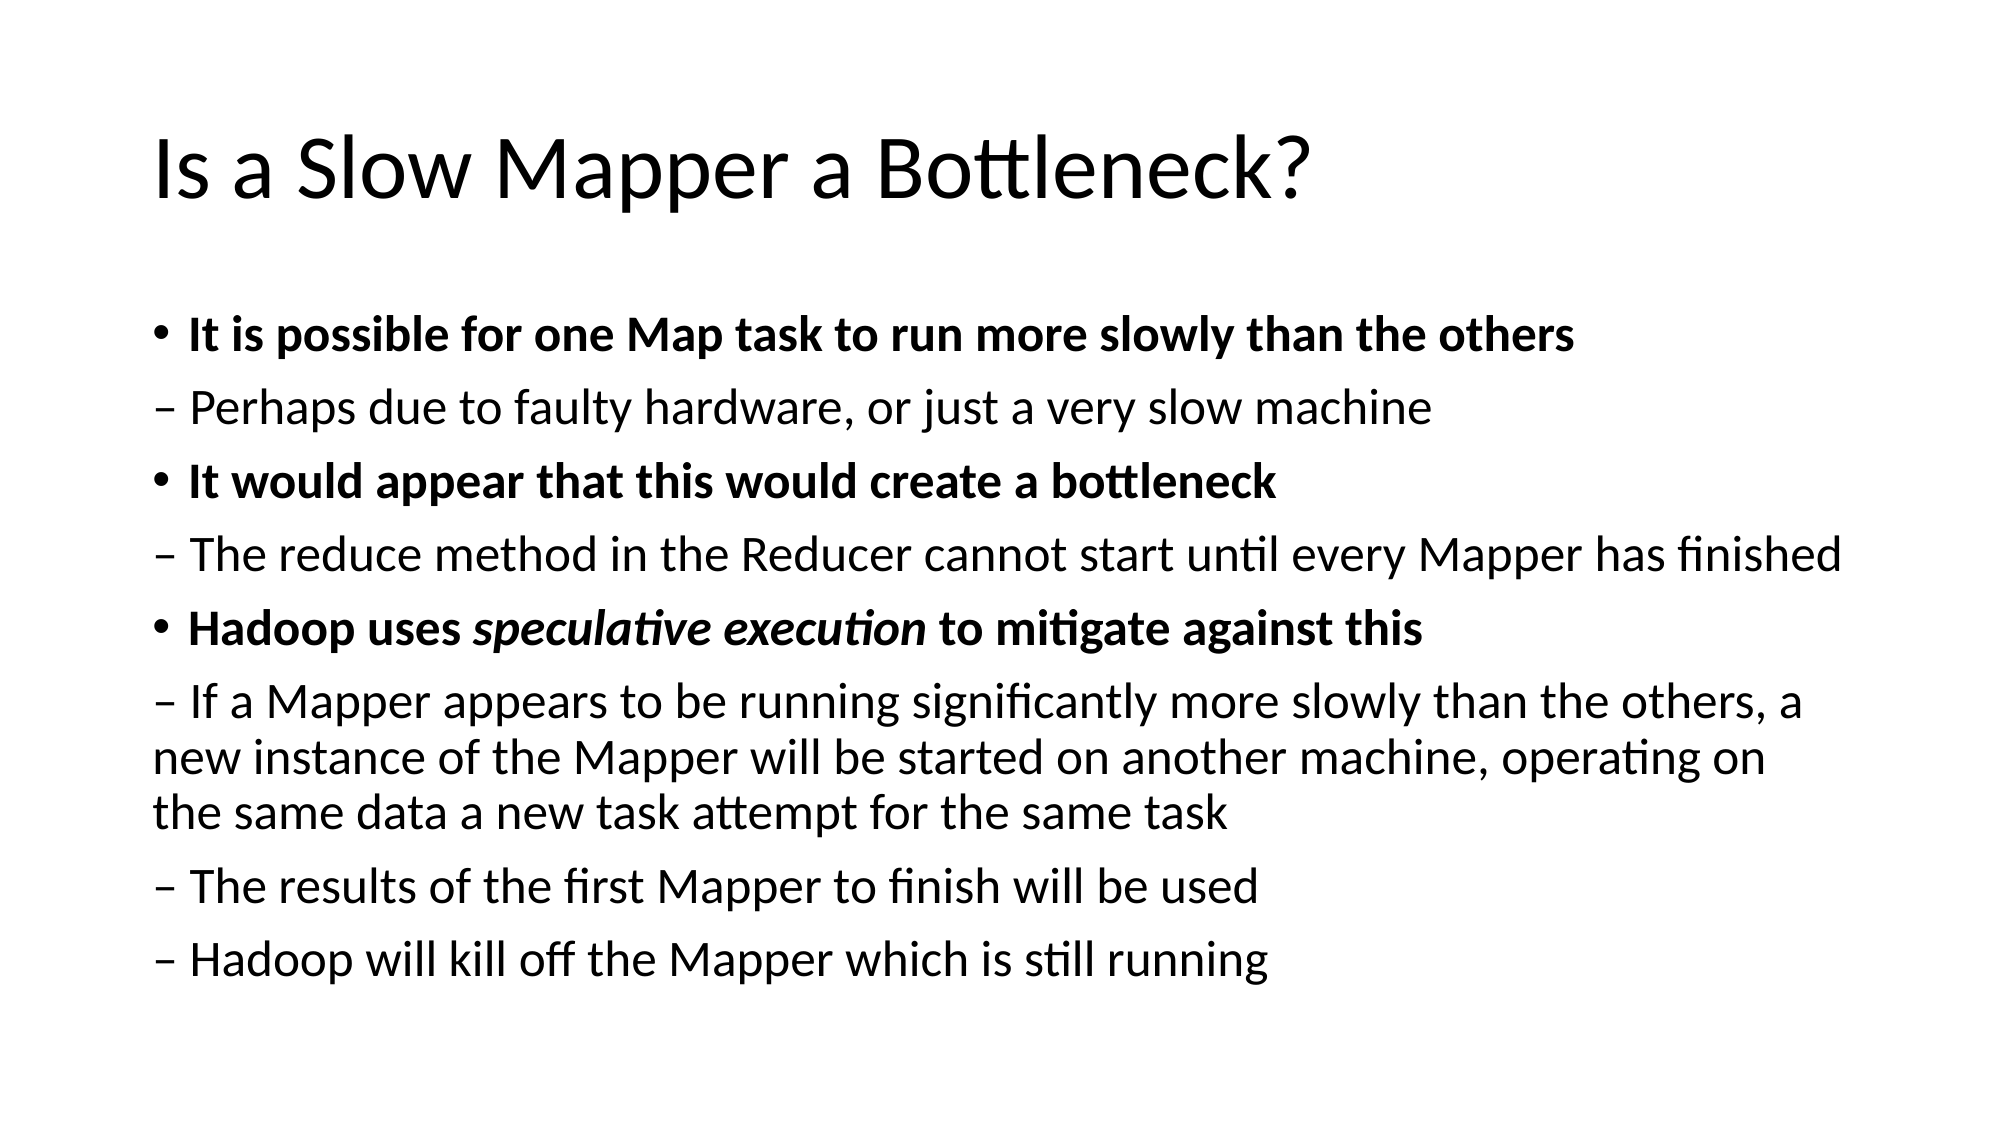

# Is a Slow Mapper a Bottleneck?
It is possible for one Map task to run more slowly than the others
– Perhaps due to faulty hardware, or just a very slow machine
It would appear that this would create a bottleneck
– The reduce method in the Reducer cannot start until every Mapper has finished
Hadoop uses speculative execution to mitigate against this
– If a Mapper appears to be running significantly more slowly than the others, a new instance of the Mapper will be started on another machine, operating on the same data a new task attempt for the same task
– The results of the first Mapper to finish will be used
– Hadoop will kill off the Mapper which is still running